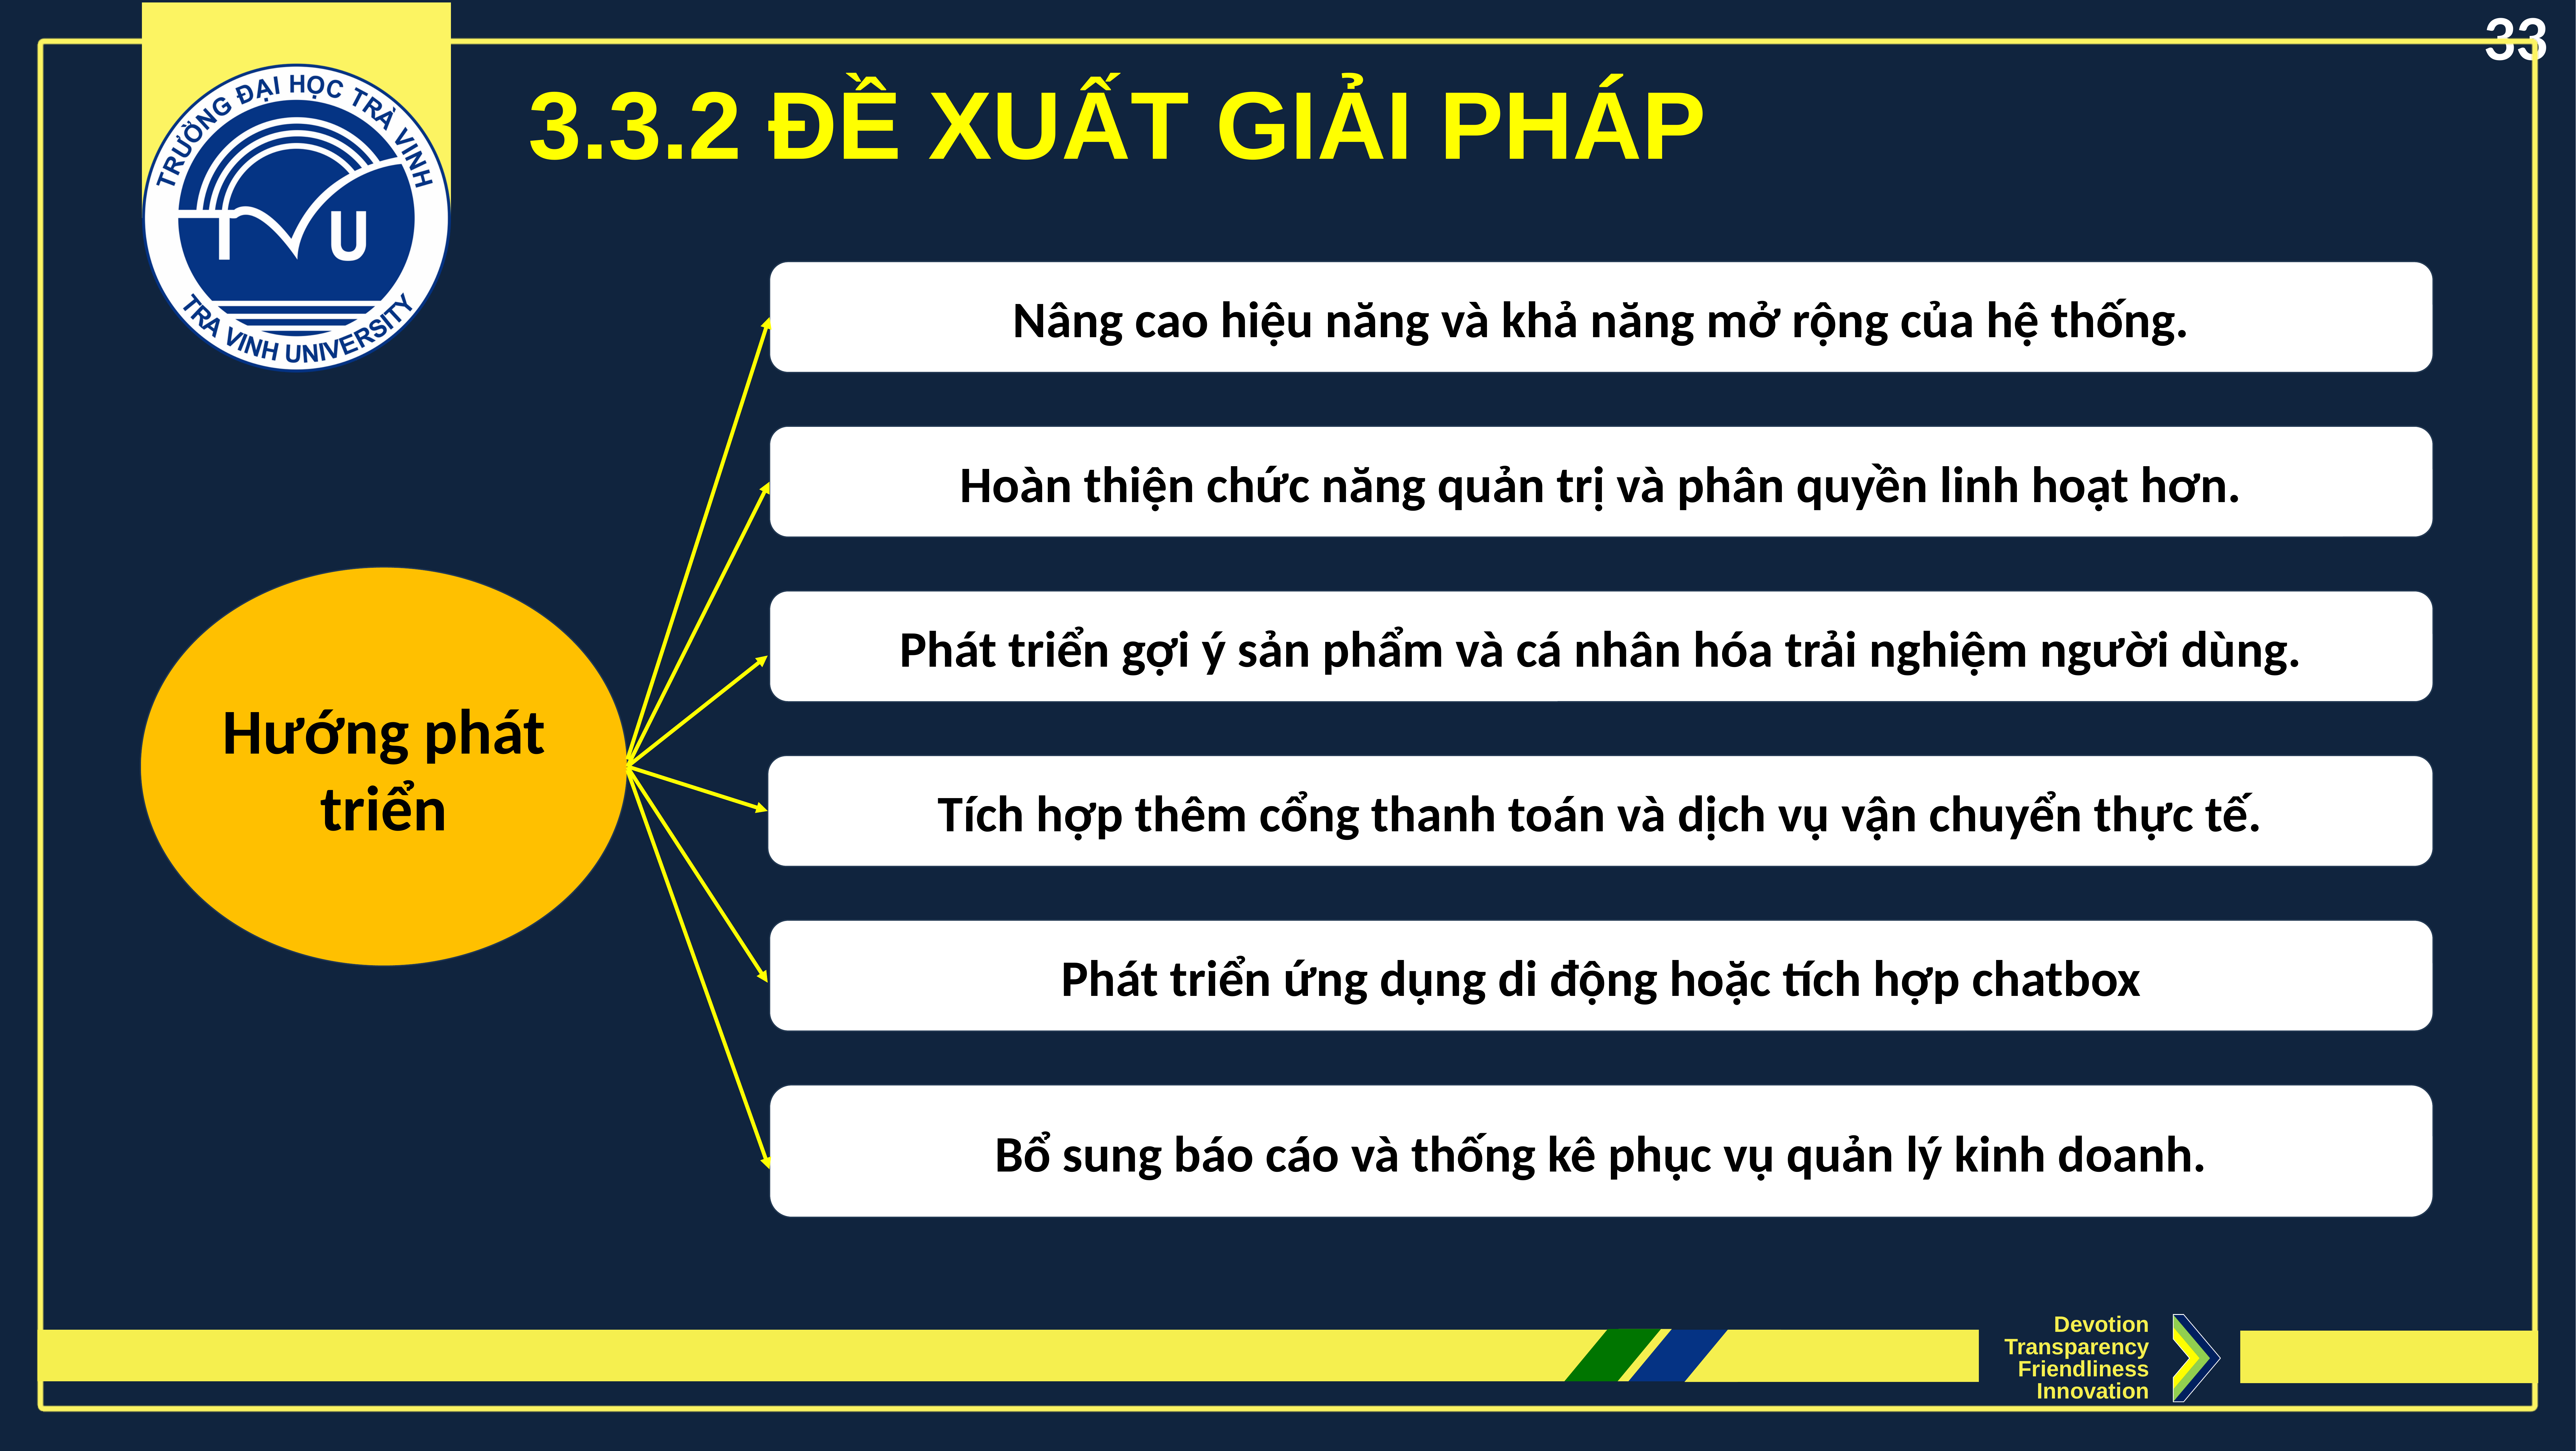

33

3.3.2 ĐỀ XUẤT GIẢI PHÁP

Nâng cao hiệu năng và khả năng mở rộng của hệ thống.
Hoàn thiện chức năng quản trị và phân quyền linh hoạt hơn.
Hướng phát triển
Phát triển gợi ý sản phẩm và cá nhân hóa trải nghiệm người dùng.
Tích hợp thêm cổng thanh toán và dịch vụ vận chuyển thực tế.
Phát triển ứng dụng di động hoặc tích hợp chatbox
Bổ sung báo cáo và thống kê phục vụ quản lý kinh doanh.

Devotion
Transparency
Friendliness
Innovation